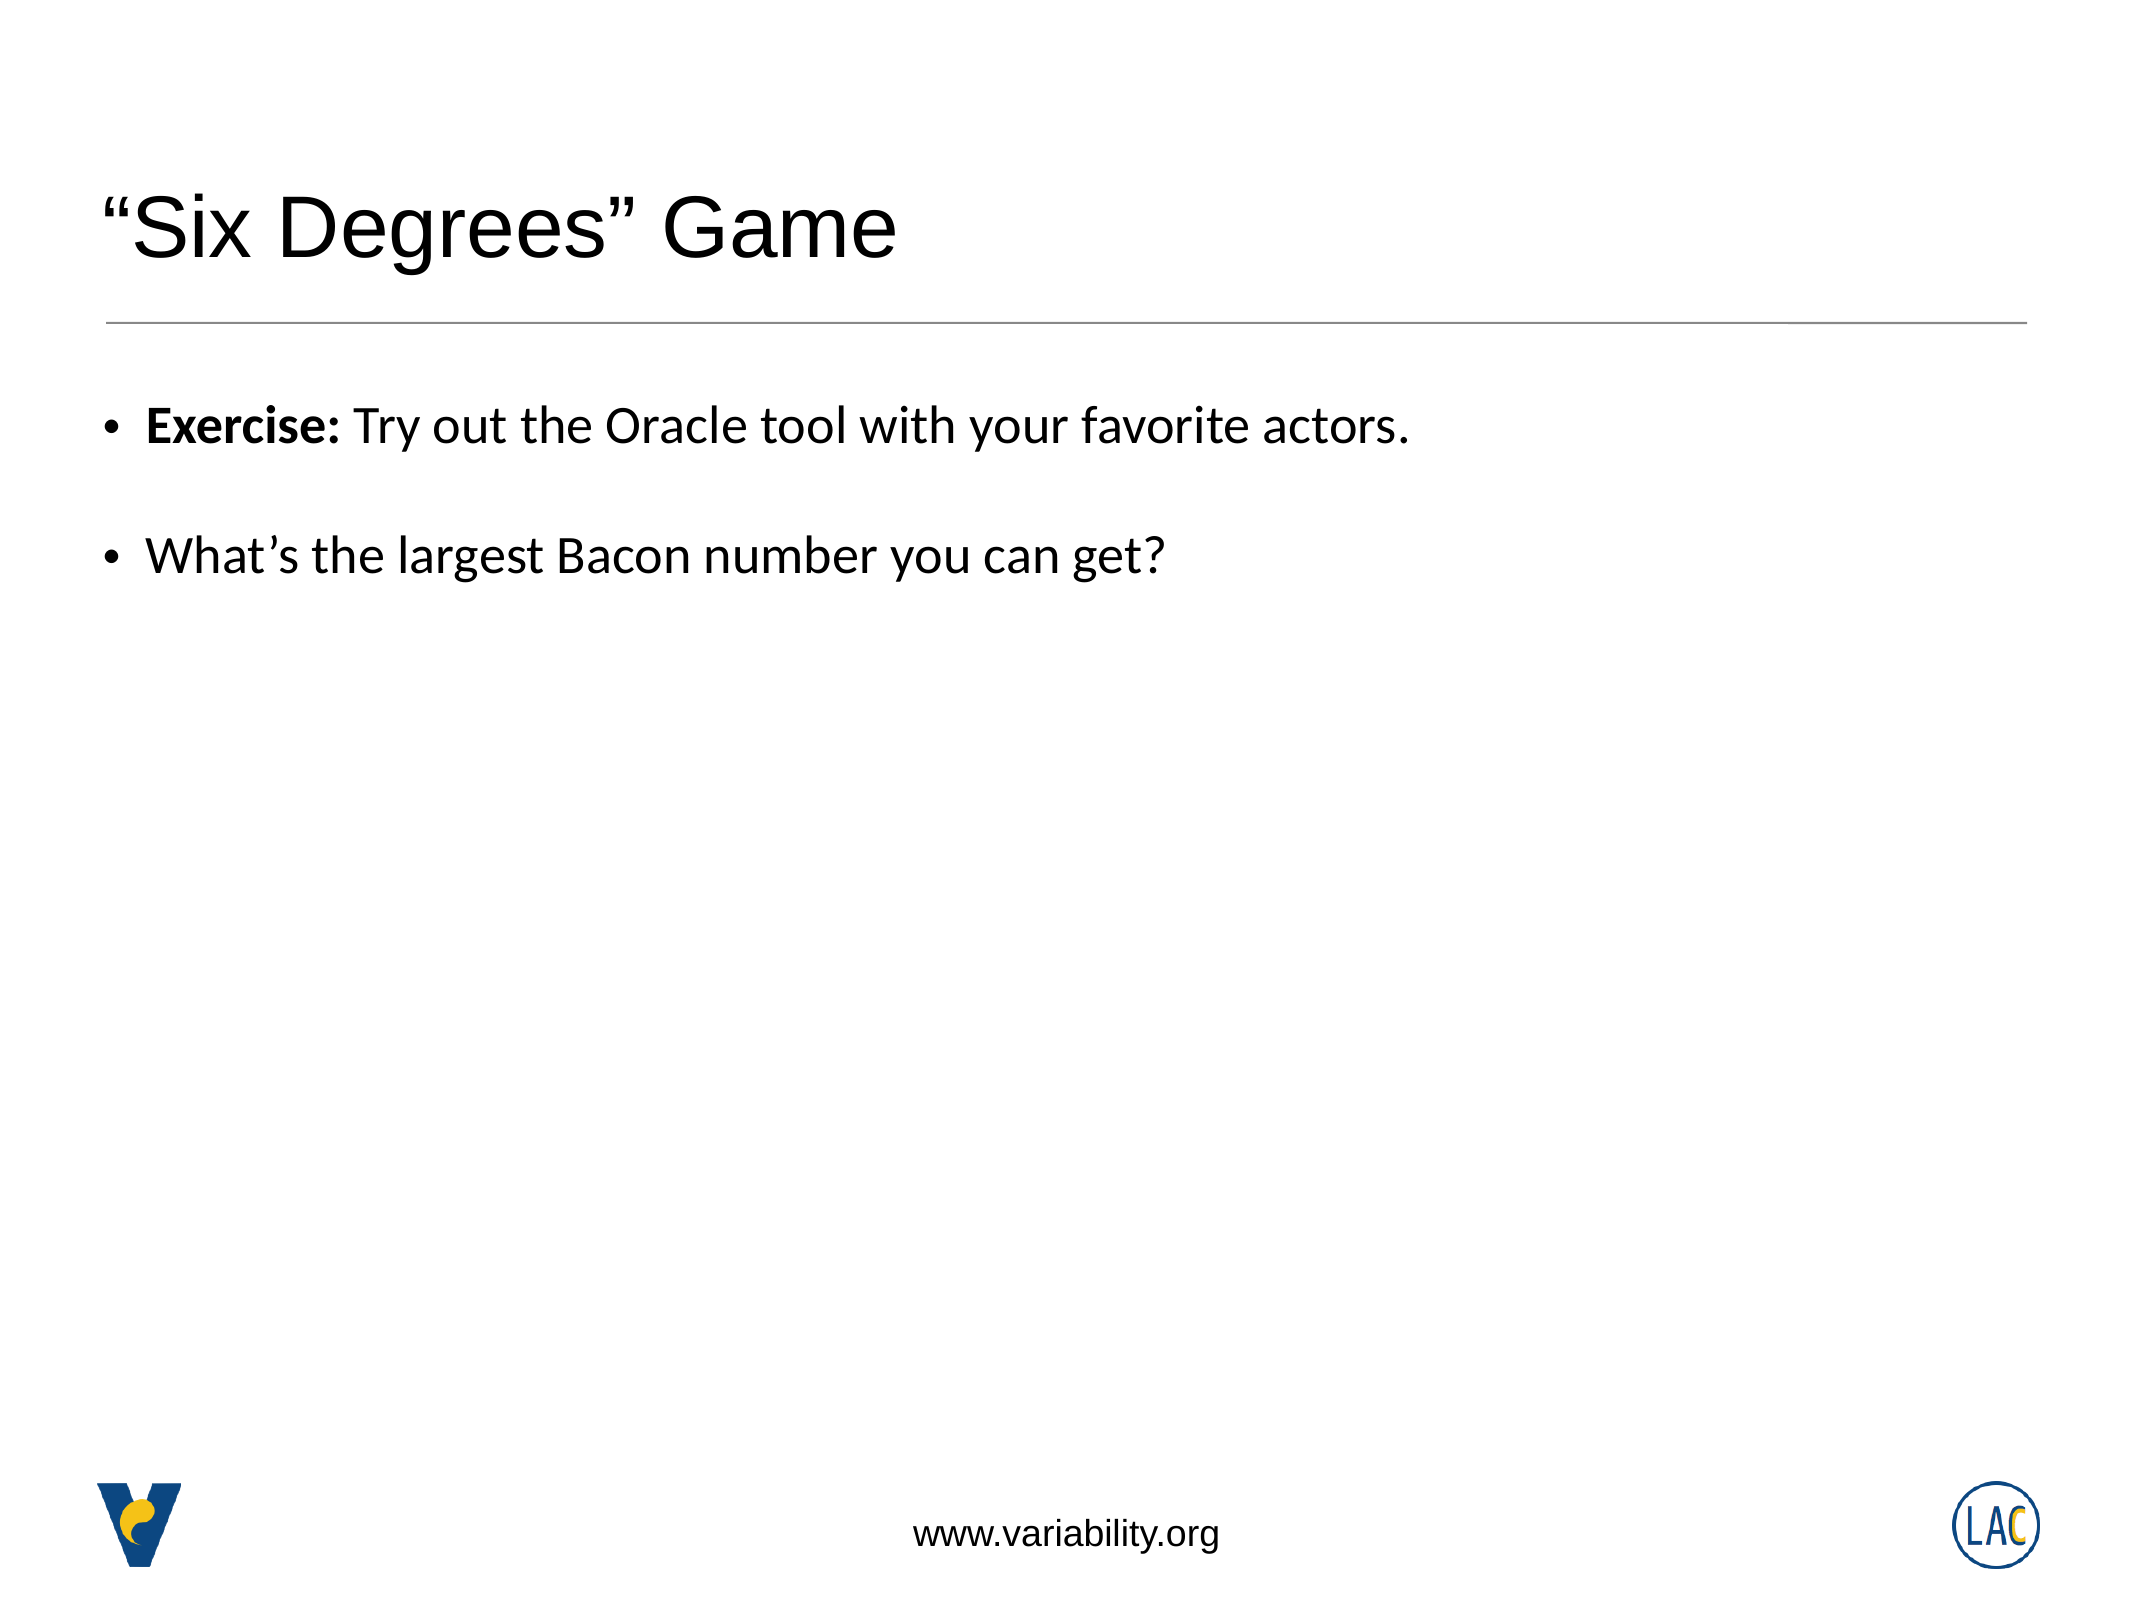

# “Six Degrees” Game
Exercise: Try out the Oracle tool with your favorite actors.

What’s the largest Bacon number you can get?